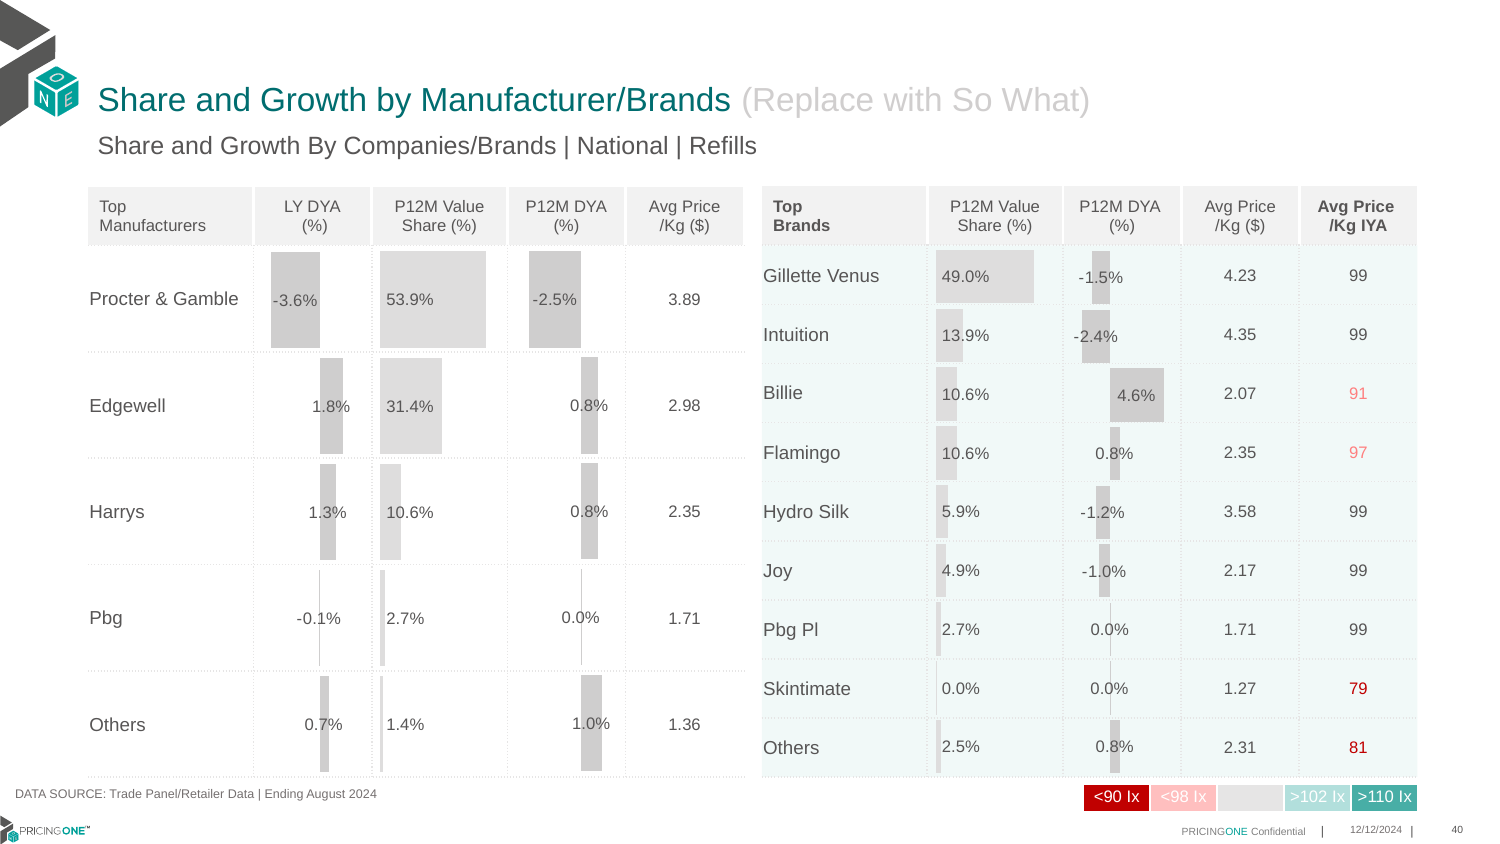

# Share and Growth by Manufacturer/Brands (Replace with So What)

Share and Growth By Companies/Brands | National | Refills
| Top Brands | P12M Value Share (%) | P12M DYA (%) | Avg Price /Kg ($) | Avg Price /Kg IYA |
| --- | --- | --- | --- | --- |
| Gillette Venus |  |  | 4.23 | 99 |
| Intuition |  |  | 4.35 | 99 |
| Billie |  |  | 2.07 | 91 |
| Flamingo |  |  | 2.35 | 97 |
| Hydro Silk |  |  | 3.58 | 99 |
| Joy |  |  | 2.17 | 99 |
| Pbg Pl |  |  | 1.71 | 99 |
| Skintimate |  |  | 1.27 | 79 |
| Others |  |  | 2.31 | 81 |
| Top Manufacturers | LY DYA (%) | P12M Value Share (%) | P12M DYA (%) | Avg Price /Kg ($) |
| --- | --- | --- | --- | --- |
| Procter & Gamble |  |  |  | 3.89 |
| Edgewell |  |  |  | 2.98 |
| Harrys |  |  |  | 2.35 |
| Pbg |  |  |  | 1.71 |
| Others |  |  |  | 1.36 |

### Chart

| Category | Share DYA P12M |
|---|---|
| None | -0.025464019474581878 |

### Chart

| Category | Value Share P12M |
|---|---|
| None | 0.5390407397833479 |

### Chart

| Category | Share DYA LY |
|---|---|
| None | -0.03607001957887335 |

### Chart

| Category | Value Share |
|---|---|
| None | 0.4902138892096186 |

### Chart

| Category | Share DYA |
|---|---|
| None | -0.015481403691630424 |
DATA SOURCE: Trade Panel/Retailer Data | Ending August 2024
| <90 Ix | <98 Ix |  | >102 Ix | >110 Ix |
| --- | --- | --- | --- | --- |

12/12/2024
40